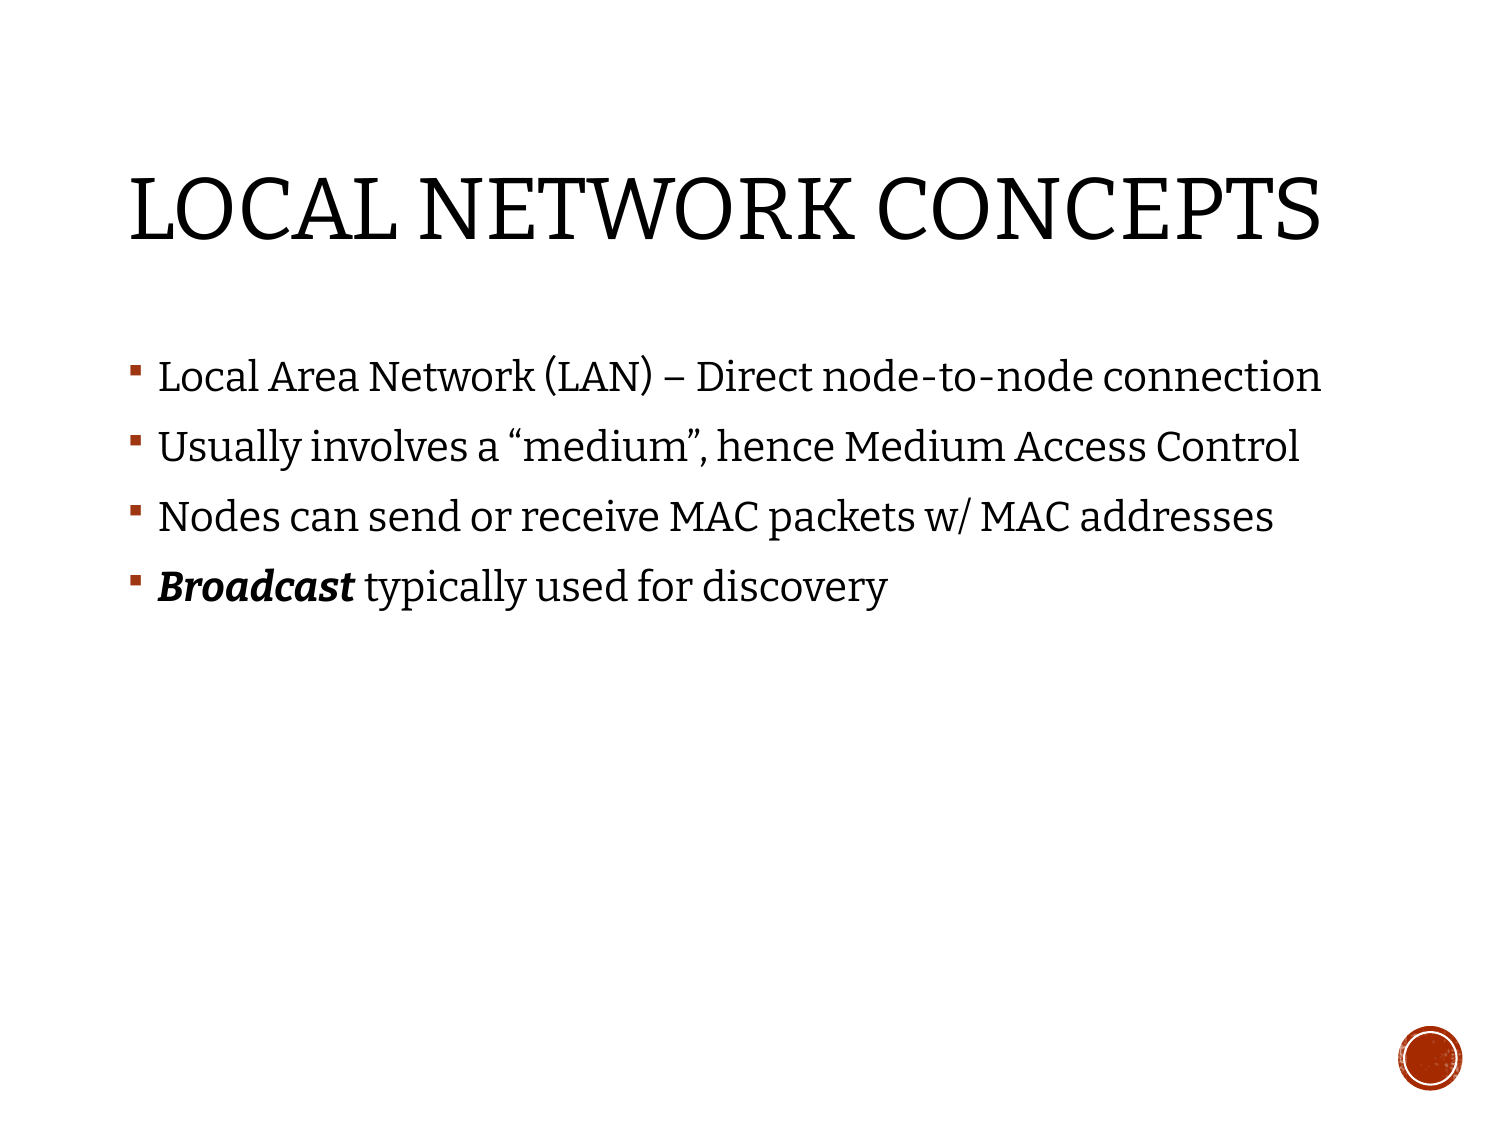

# Local Network Concepts
Local Area Network (LAN) – Direct node-to-node connection
Usually involves a “medium”, hence Medium Access Control
Nodes can send or receive MAC packets w/ MAC addresses
Broadcast typically used for discovery